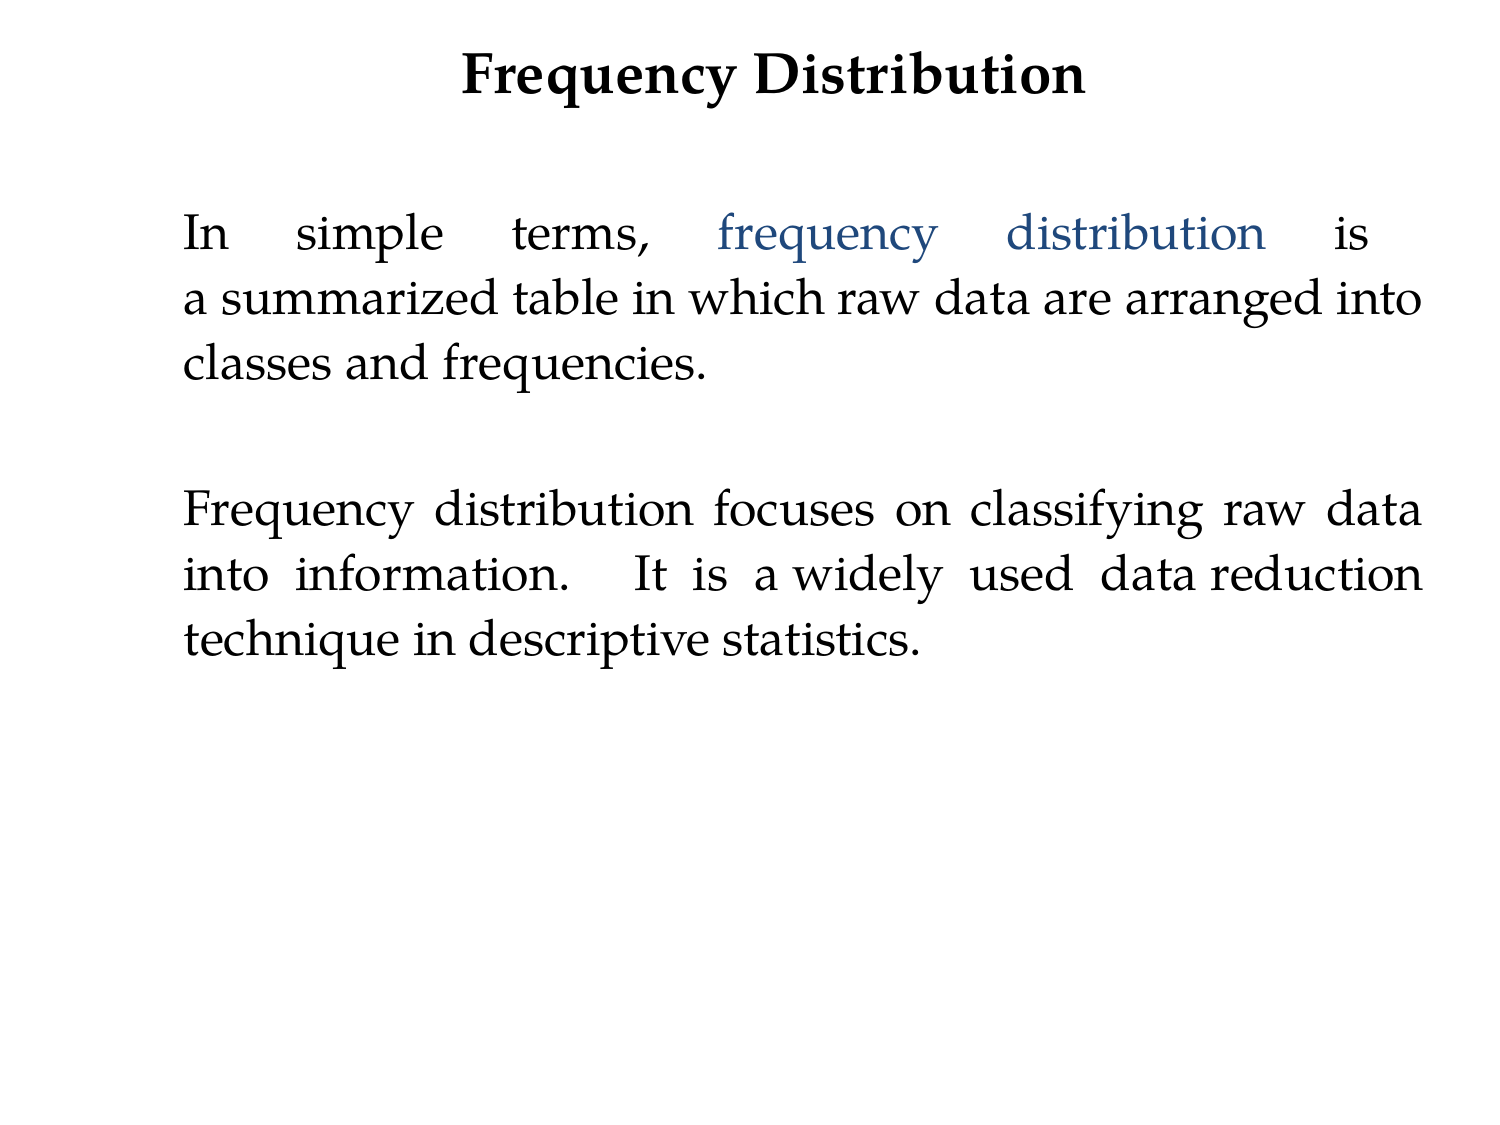

# Frequency Distribution
In     simple     terms,     frequency     distribution     is     a summarized table in which raw data are arranged into classes and frequencies.

Frequency distribution focuses on classifying raw data into  information.     It  is  a widely  used  data reduction technique in descriptive statistics.